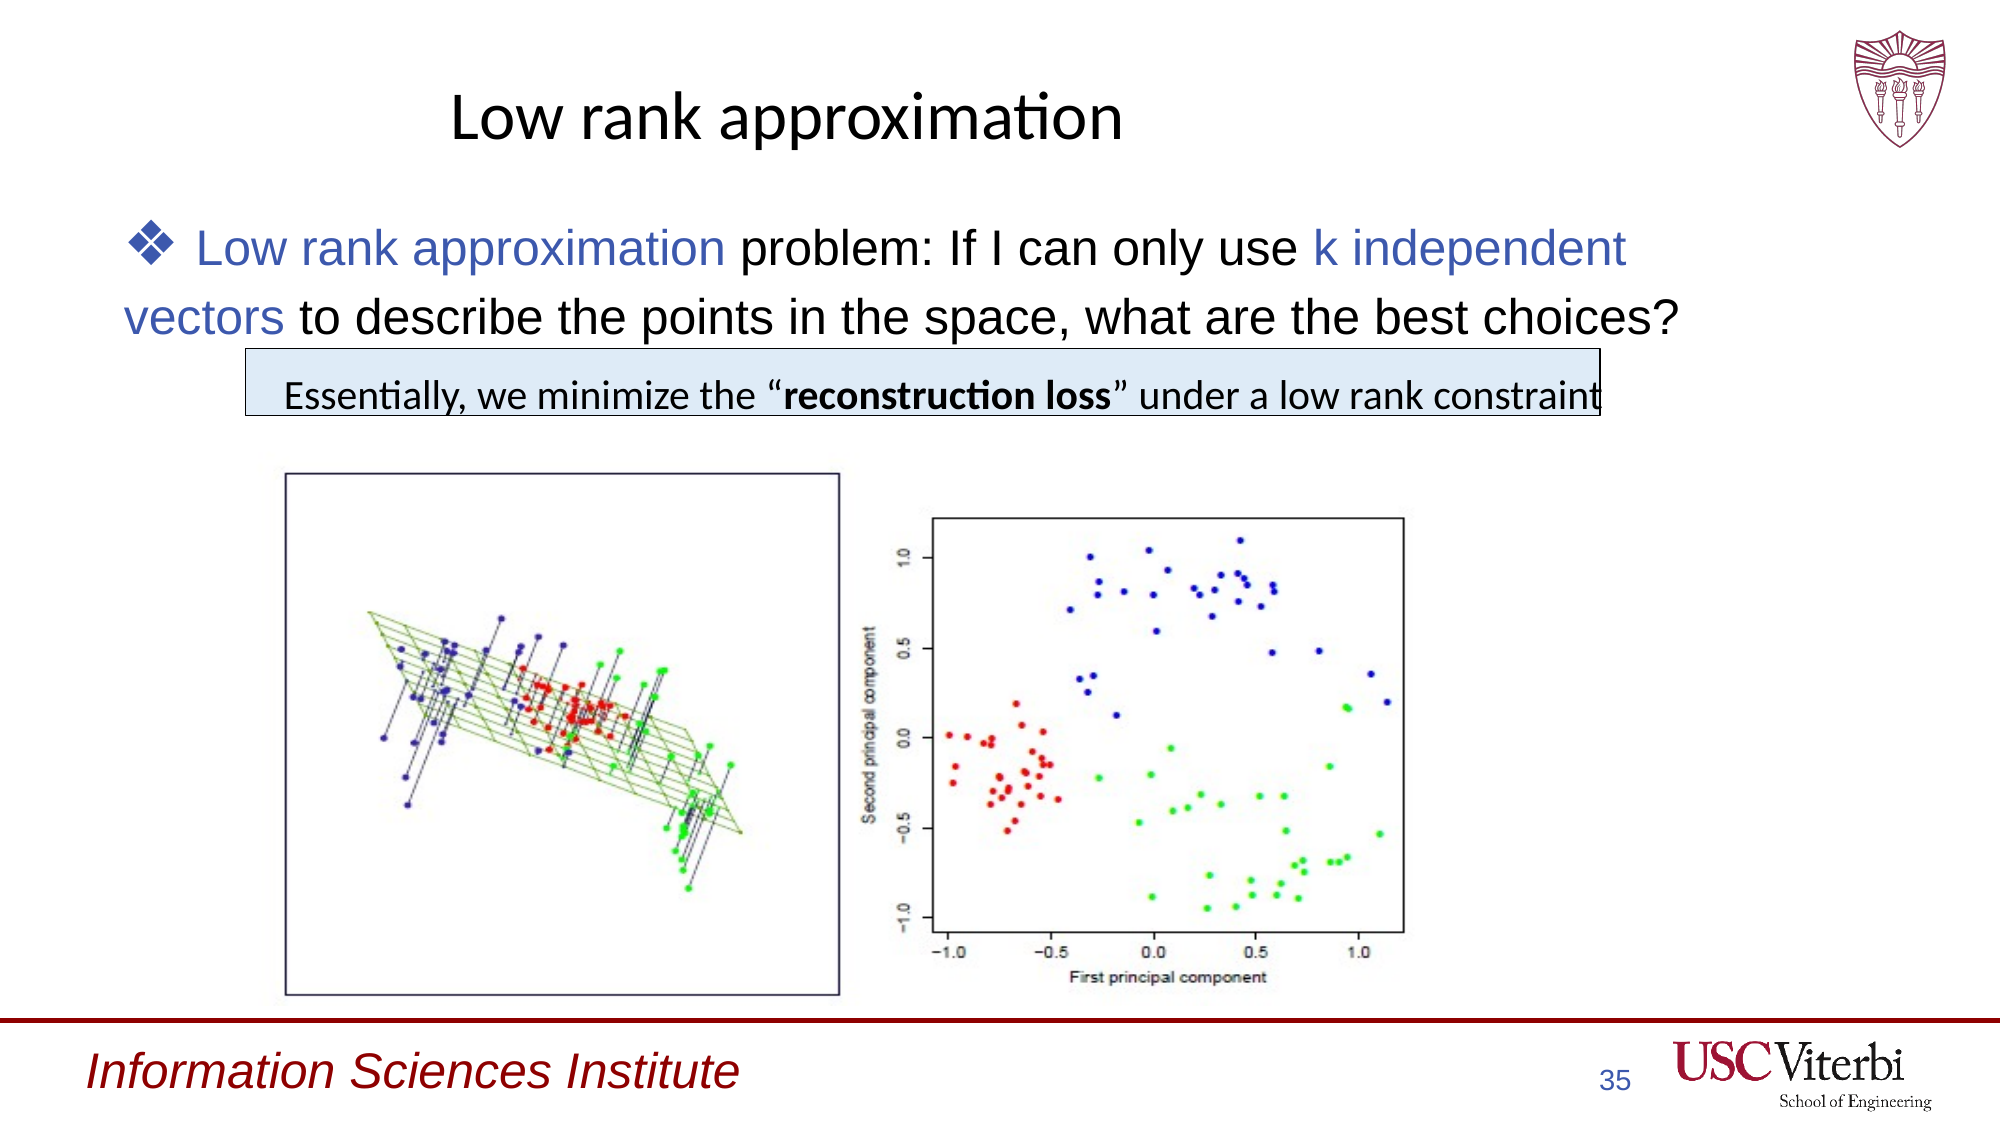

# Low rank approximation
❖ Low rank approximation problem: If I can only use k independent	vectors to describe the points in the space, what are the best choices?
Essentially, we minimize the “reconstruction loss” under a low rank constraint

35